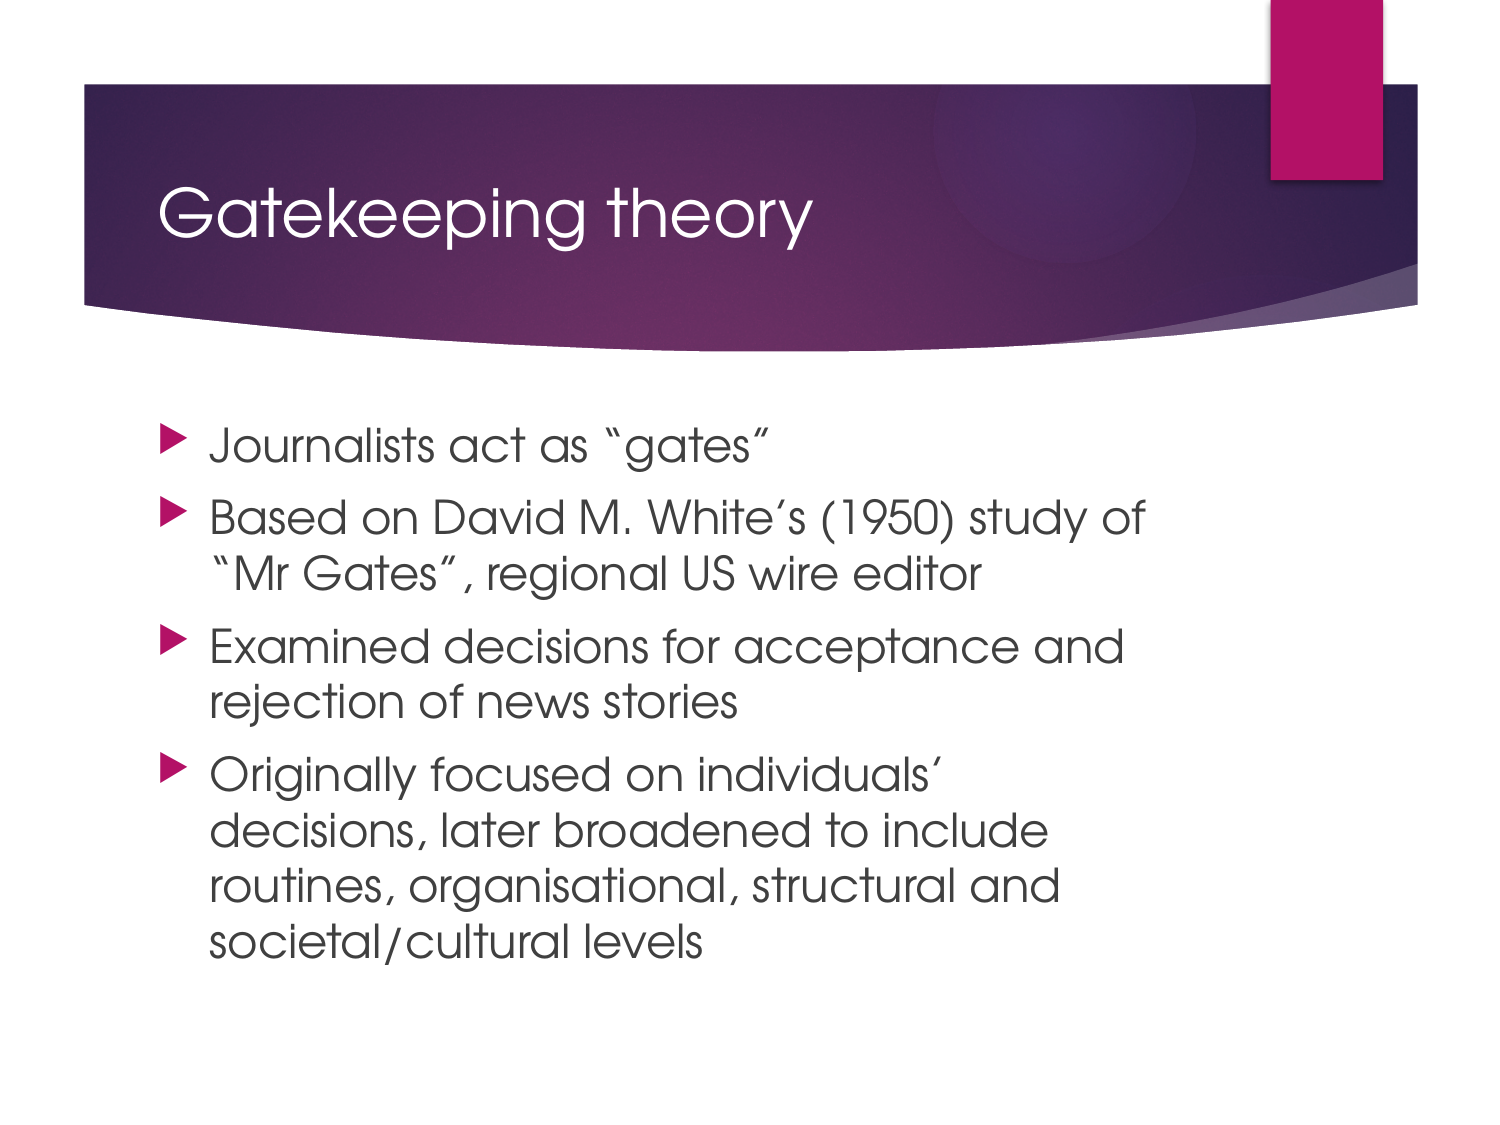

# Gatekeeping theory
Journalists act as “gates”
Based on David M. White’s (1950) study of “Mr Gates”, regional US wire editor
Examined decisions for acceptance and rejection of news stories
Originally focused on individuals’ decisions, later broadened to include routines, organisational, structural and societal/cultural levels